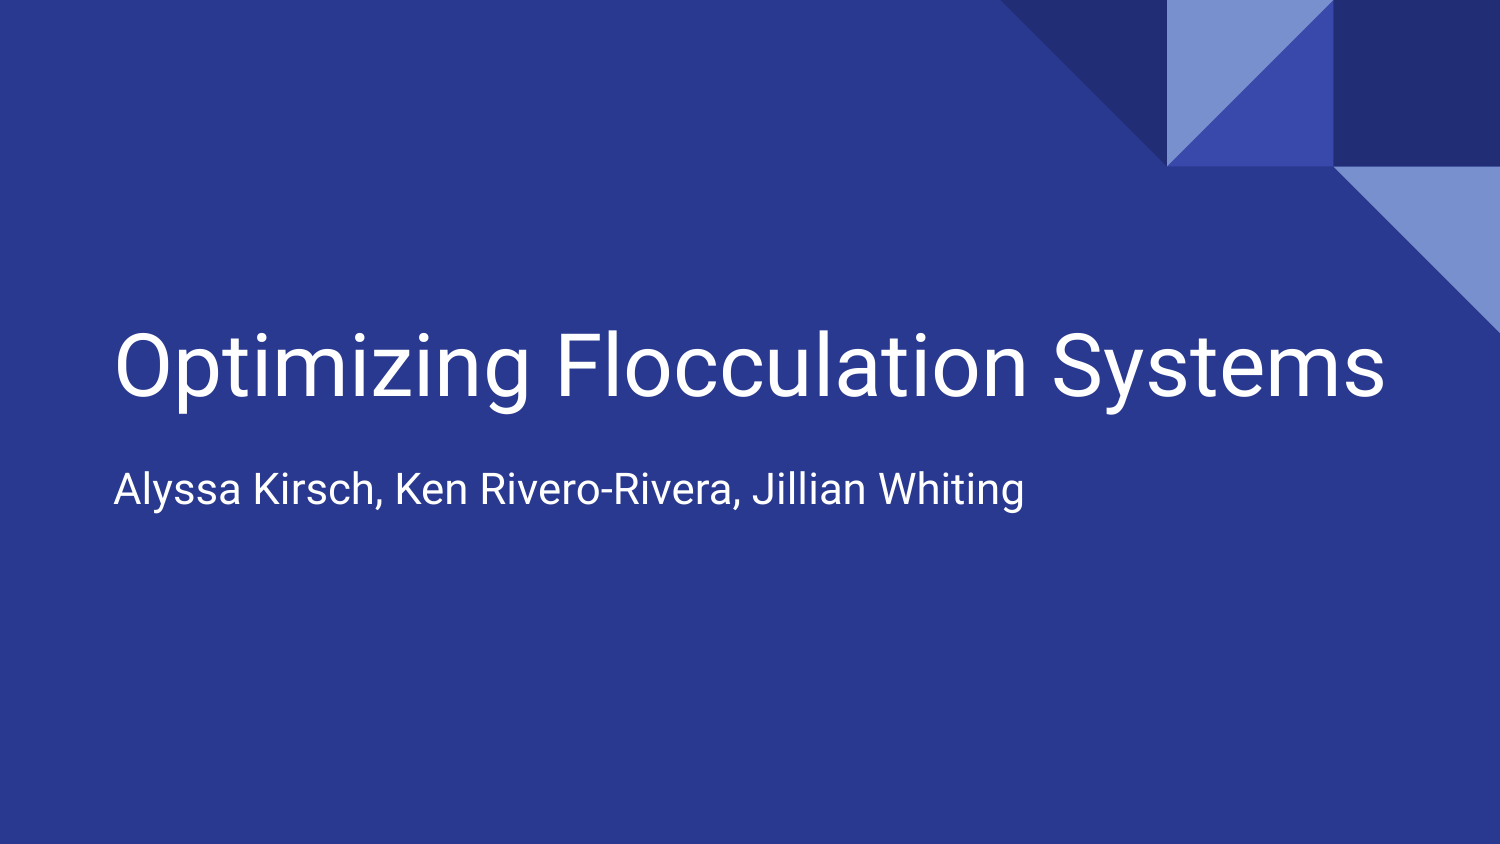

# Optimizing Flocculation Systems
Alyssa Kirsch, Ken Rivero-Rivera, Jillian Whiting